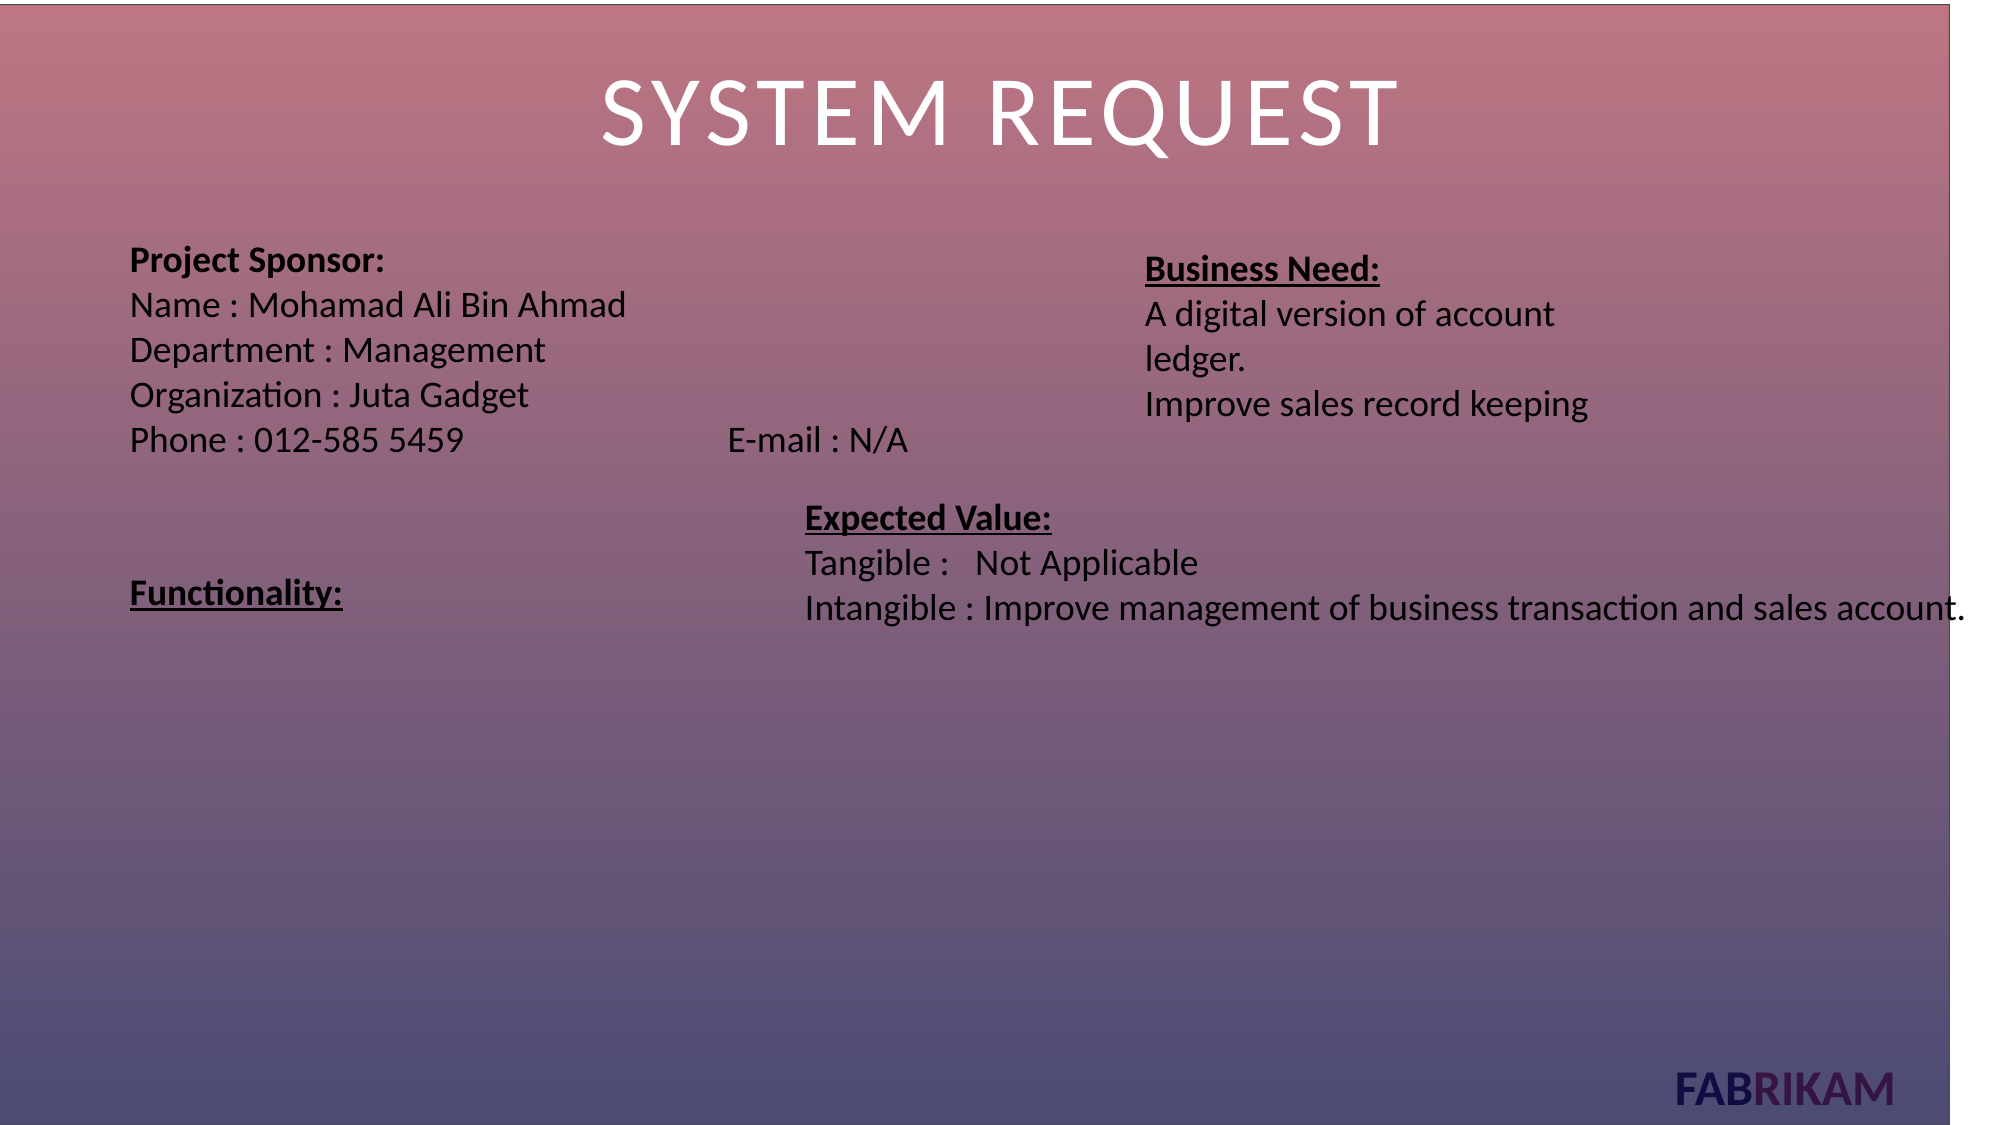

# SYSTEM REQUEST
Project Sponsor:
Name : Mohamad Ali Bin Ahmad
Department : Management
Organization : Juta Gadget
Phone : 012-585 5459                               E-mail : N/A

Business Need:
A digital version of account ledger.
Improve sales record keeping

Expected Value:
Tangible :   Not Applicable
Intangible : Improve management of business transaction and sales account.

Functionality: